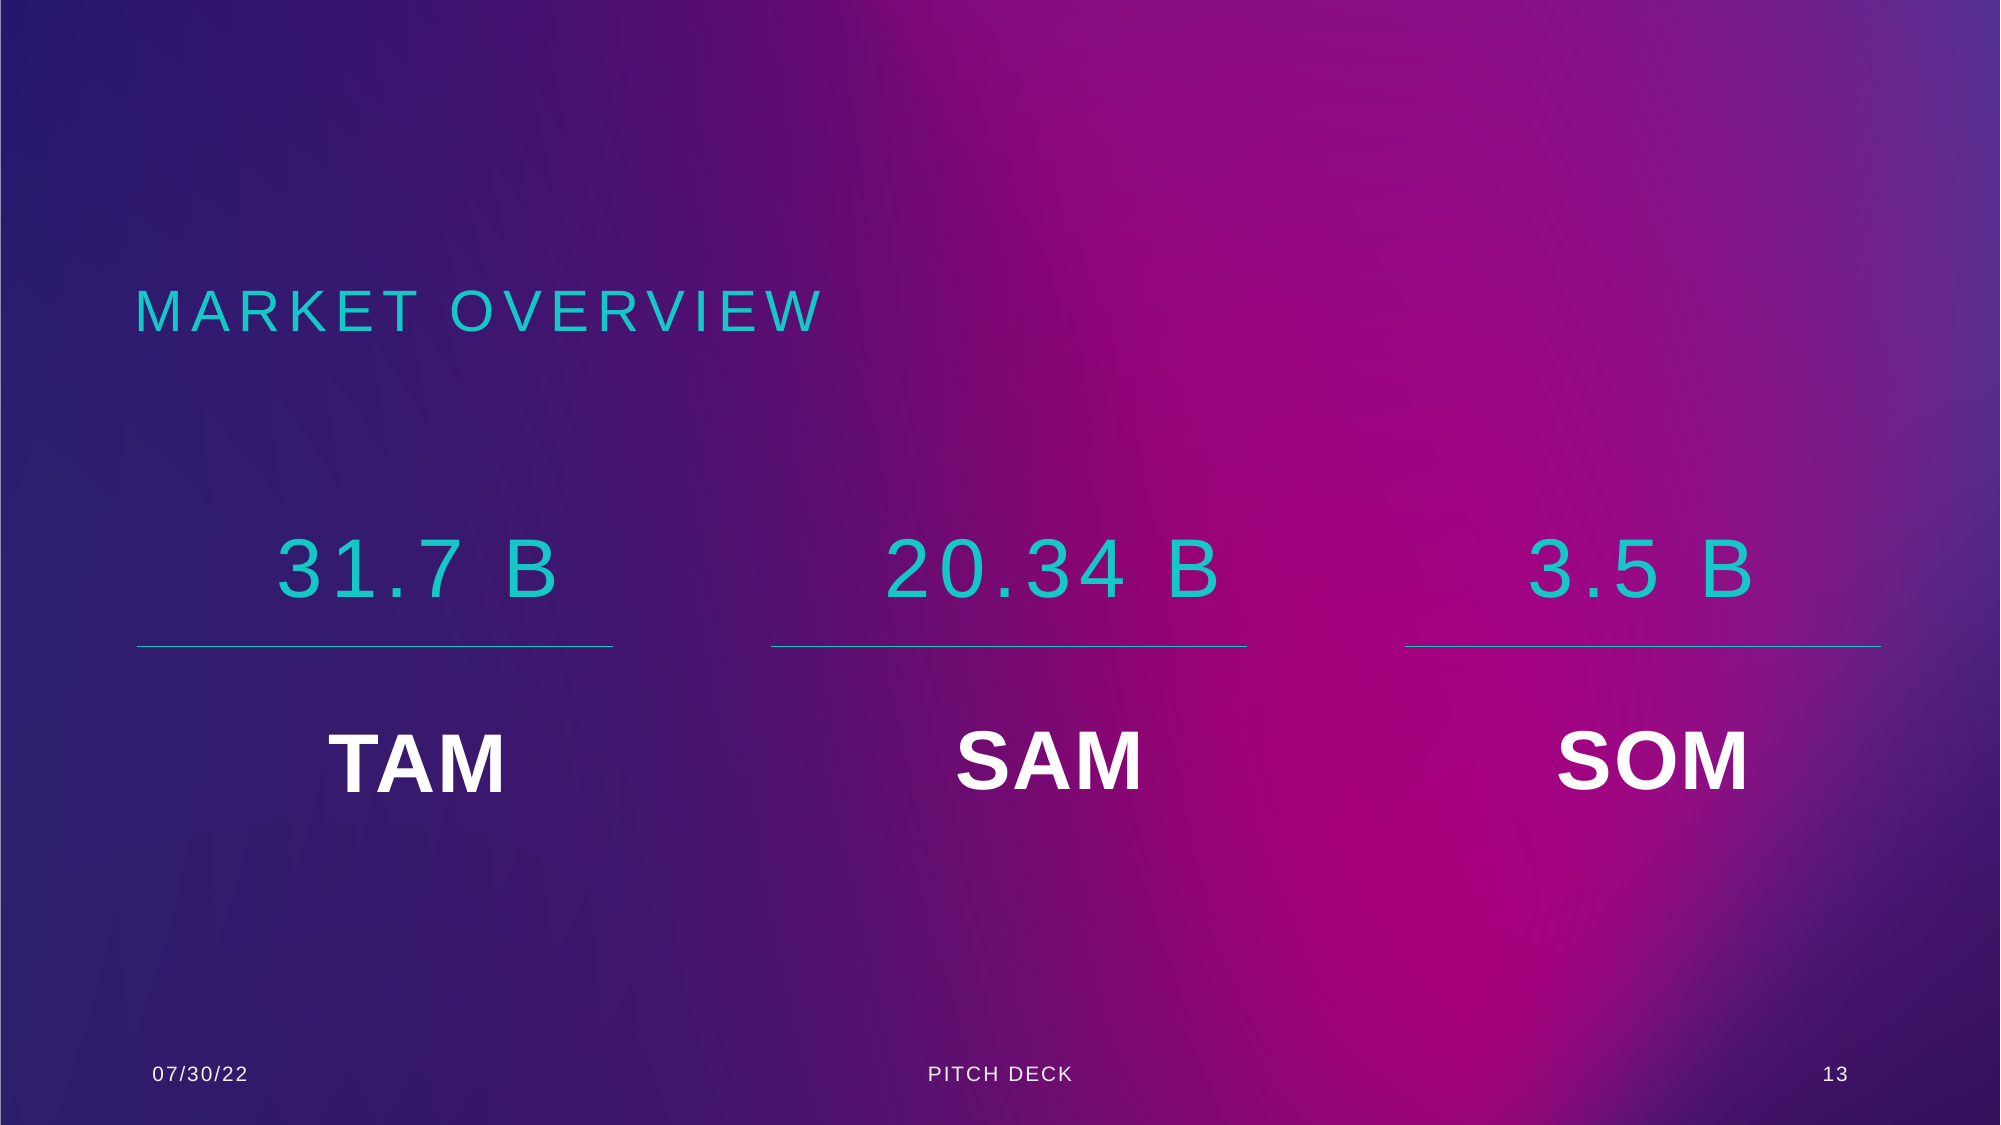

# Market overview
3.5 B
31.7 B
20.34 B
SAM​
SOM​
TAM​
07/30/22
PITCH DECK
13